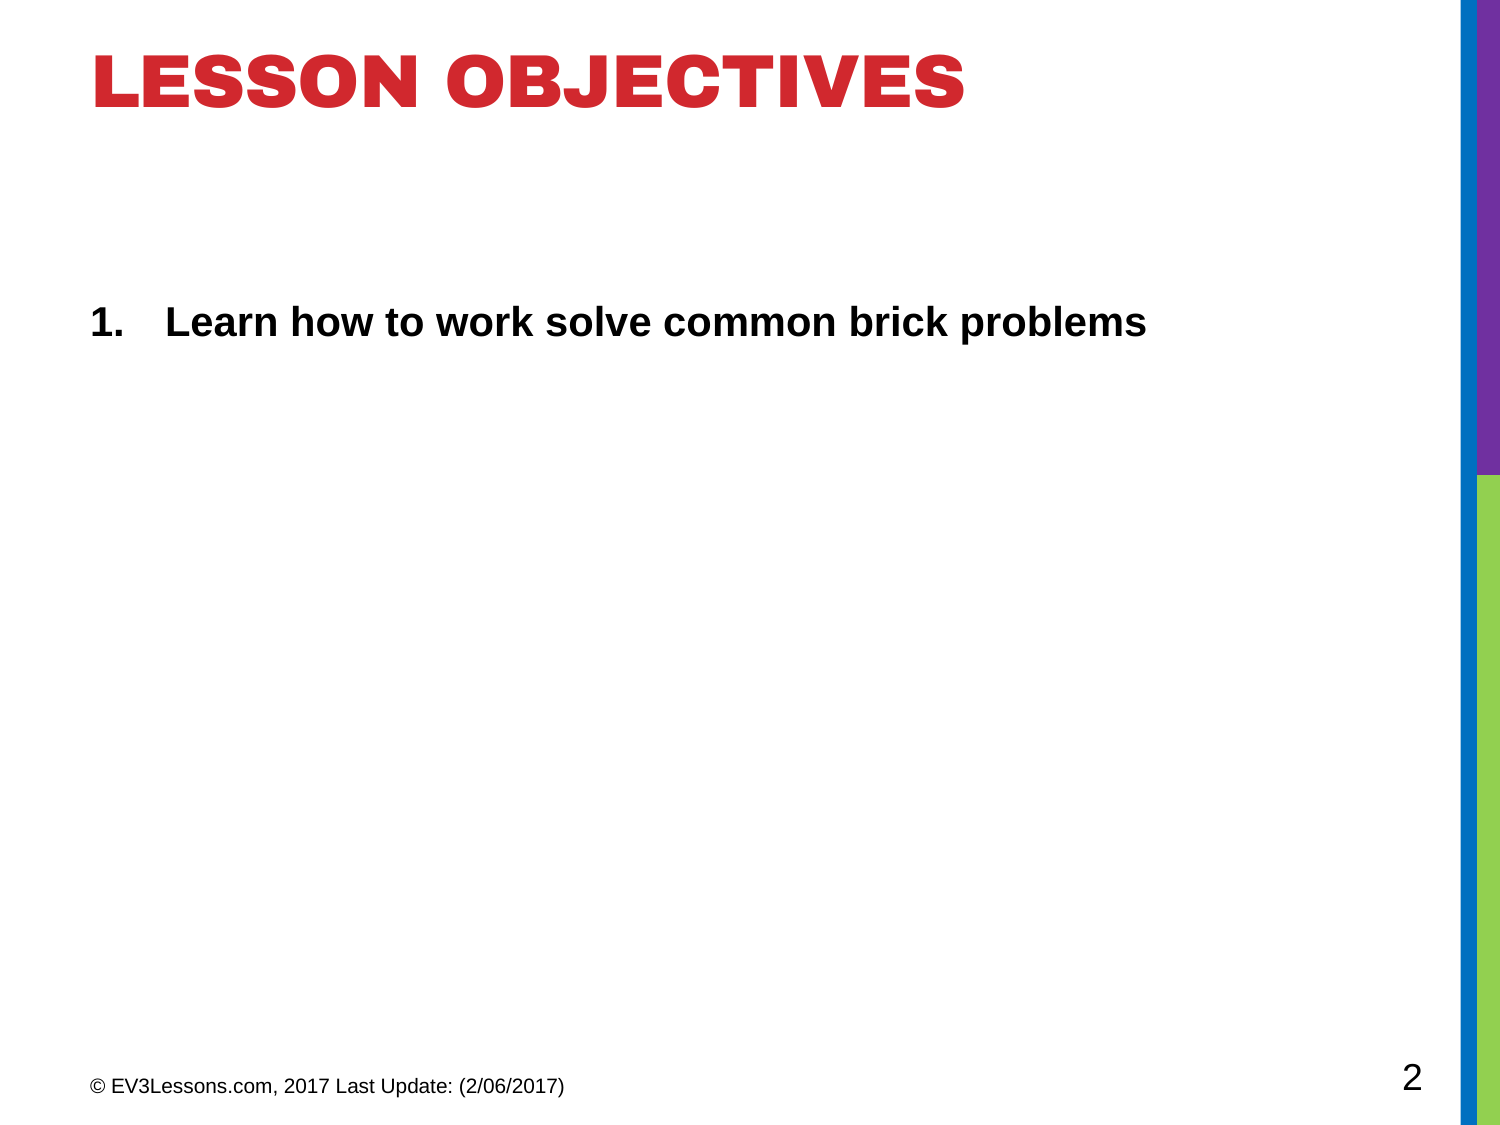

# LESSON OBJECTIVES
Learn how to work solve common brick problems
2
© EV3Lessons.com, 2017 Last Update: (2/06/2017)